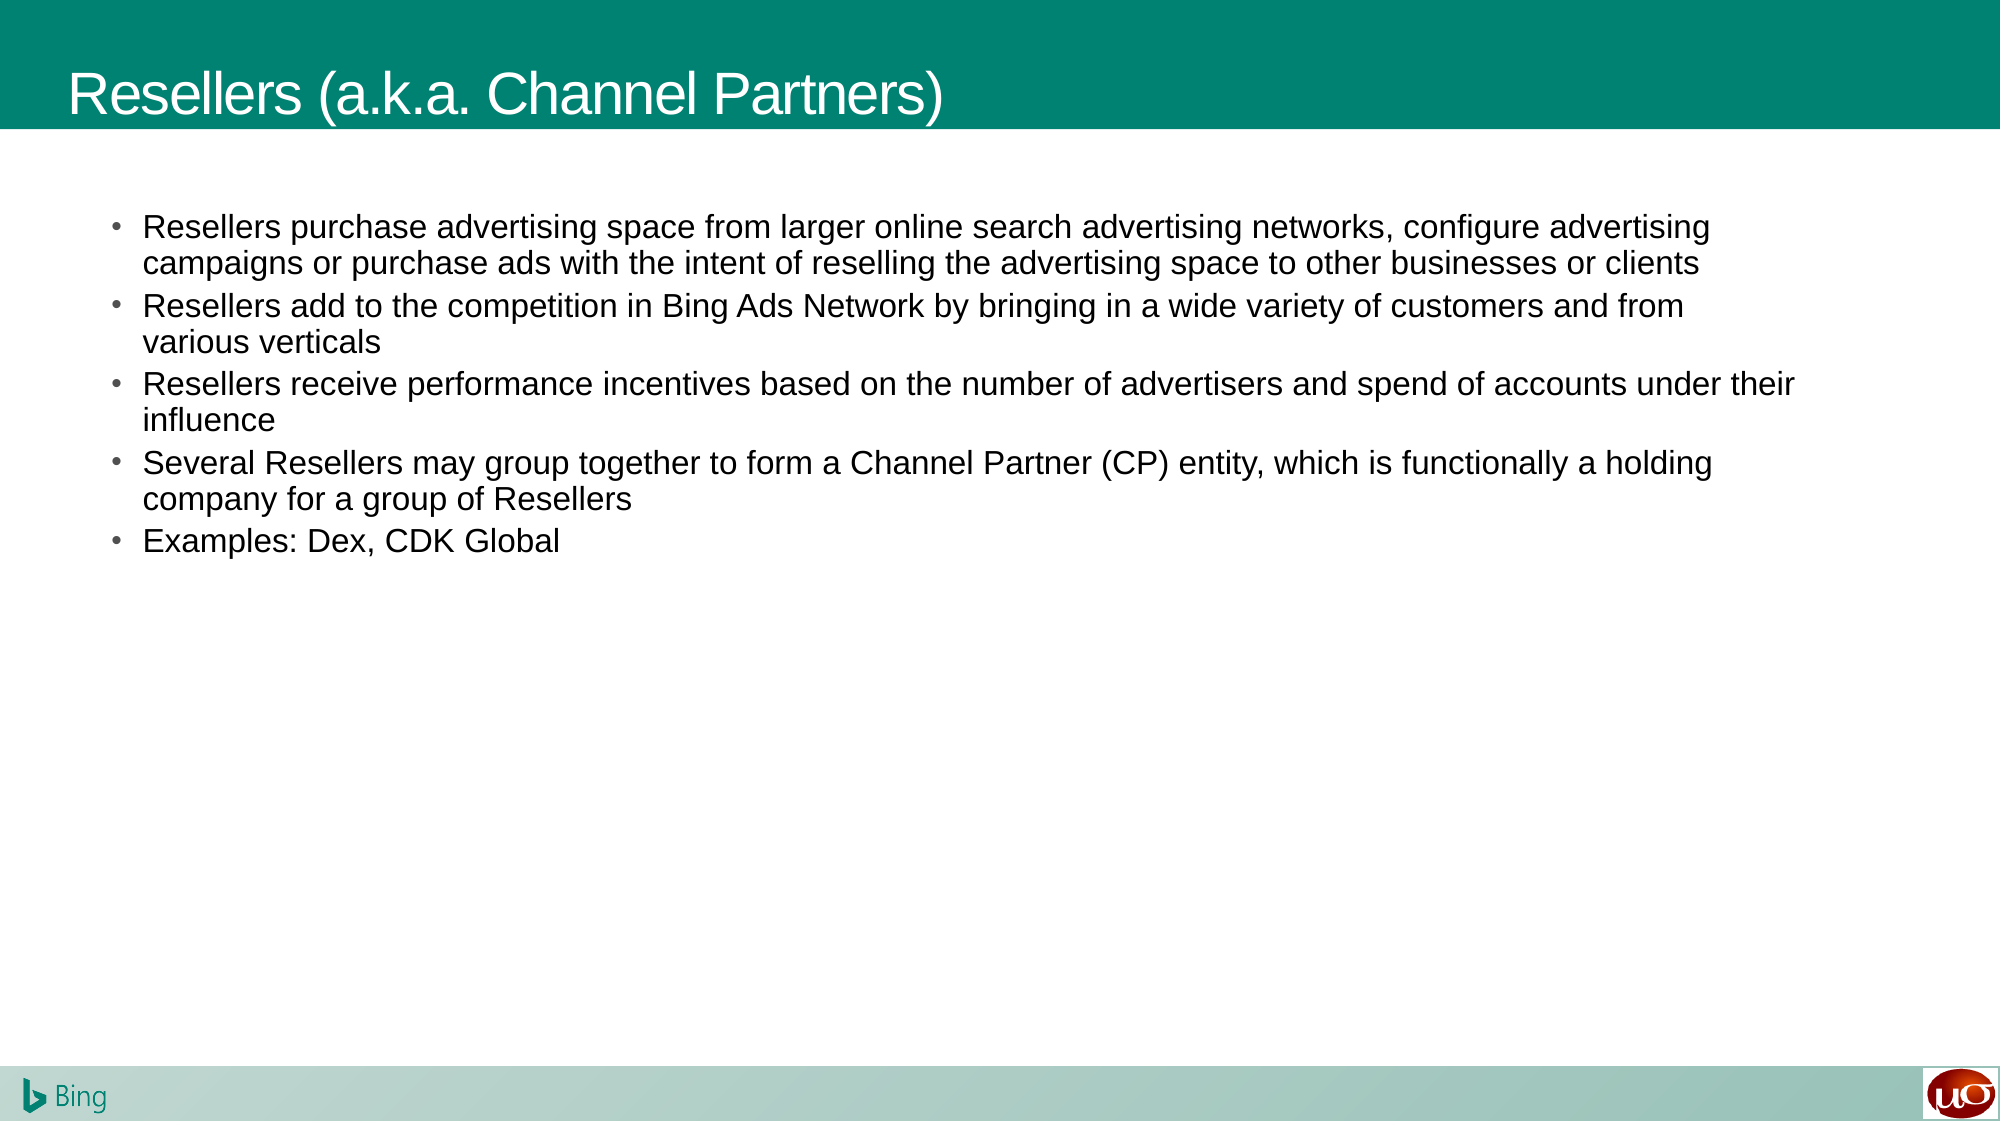

# Resellers (a.k.a. Channel Partners)
Resellers purchase advertising space from larger online search advertising networks, configure advertising campaigns or purchase ads with the intent of reselling the advertising space to other businesses or clients
Resellers add to the competition in Bing Ads Network by bringing in a wide variety of customers and from various verticals
Resellers receive performance incentives based on the number of advertisers and spend of accounts under their influence
Several Resellers may group together to form a Channel Partner (CP) entity, which is functionally a holding company for a group of Resellers
Examples: Dex, CDK Global